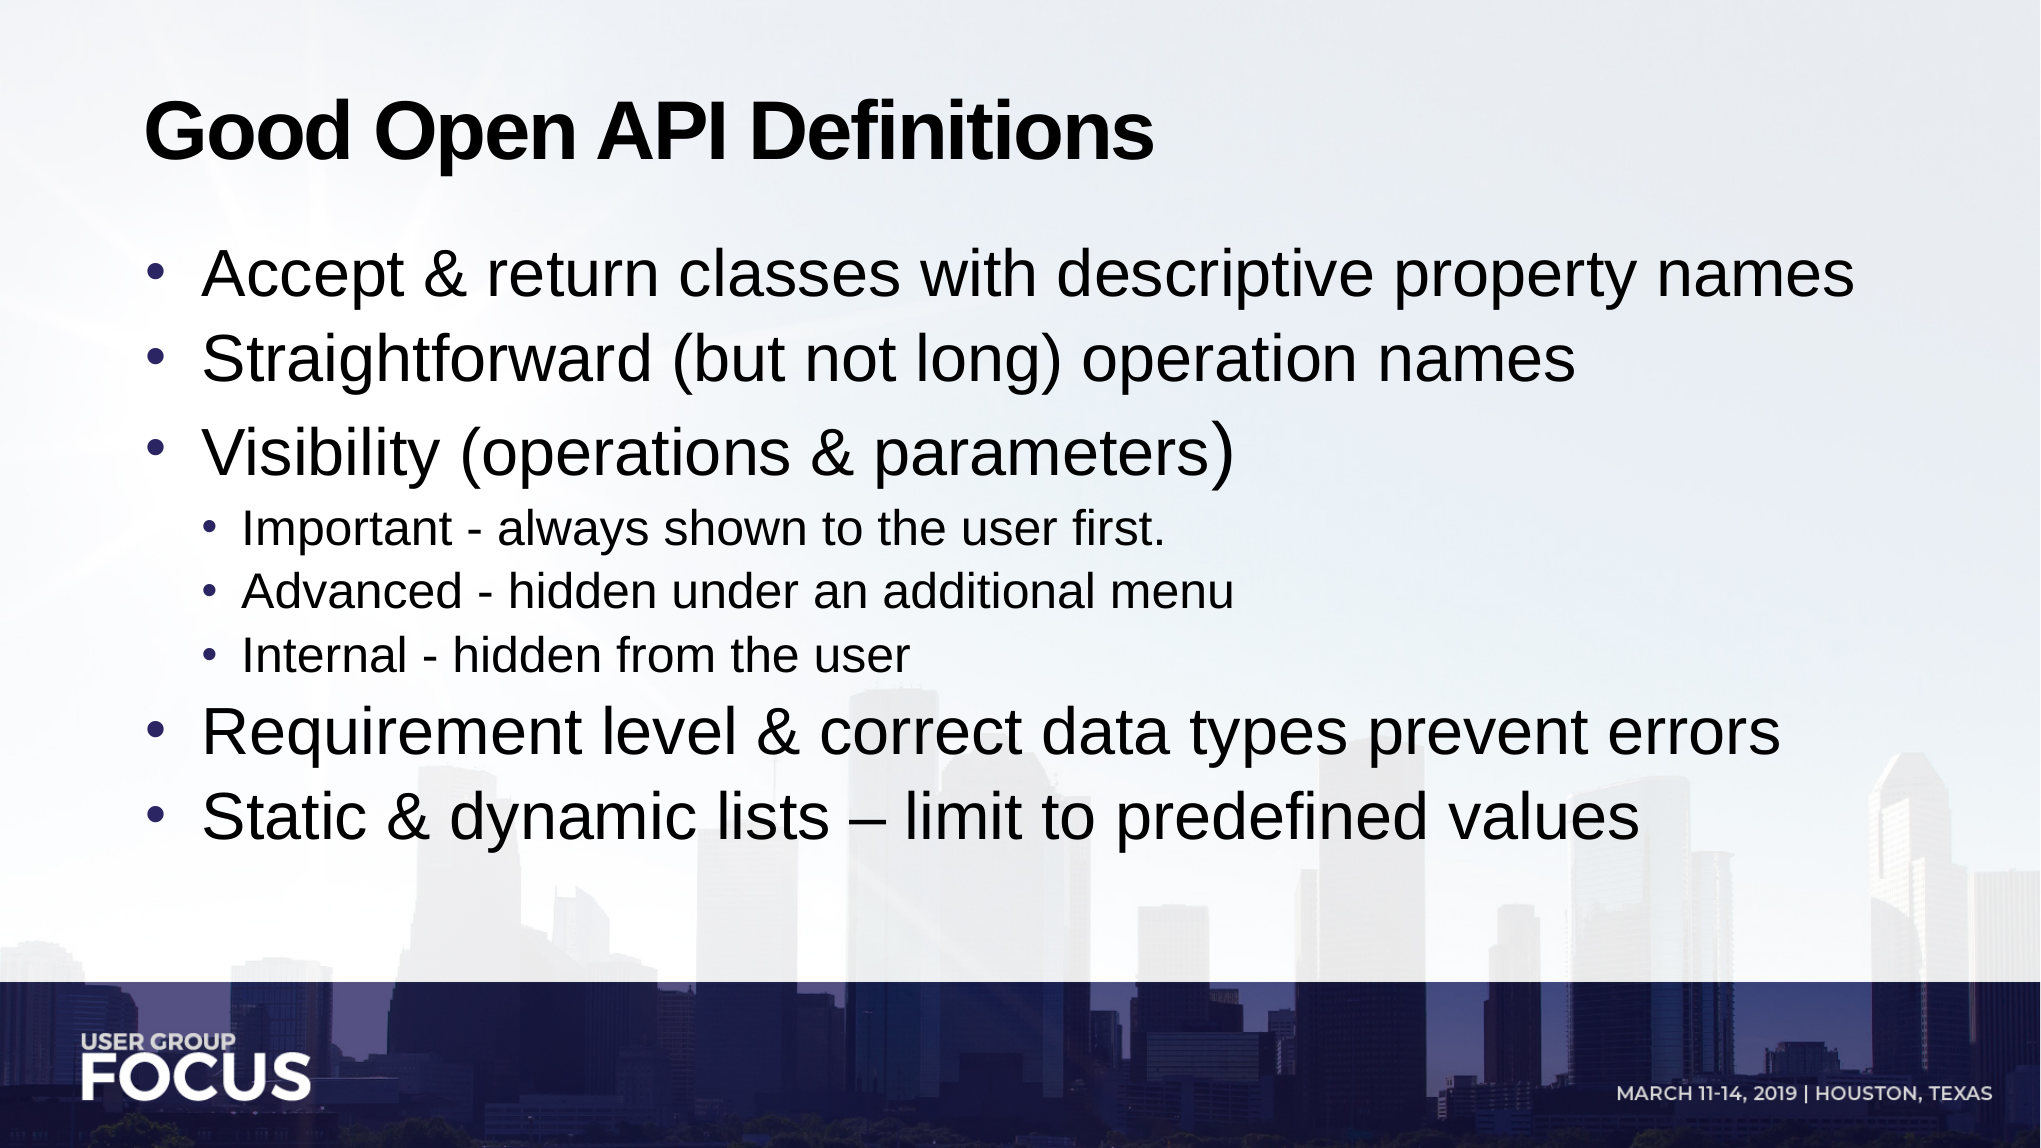

# Good Open API Definitions
Accept & return classes with descriptive property names
Straightforward (but not long) operation names
Visibility (operations & parameters)
Important - always shown to the user first.
Advanced - hidden under an additional menu
Internal - hidden from the user
Requirement level & correct data types prevent errors
Static & dynamic lists – limit to predefined values